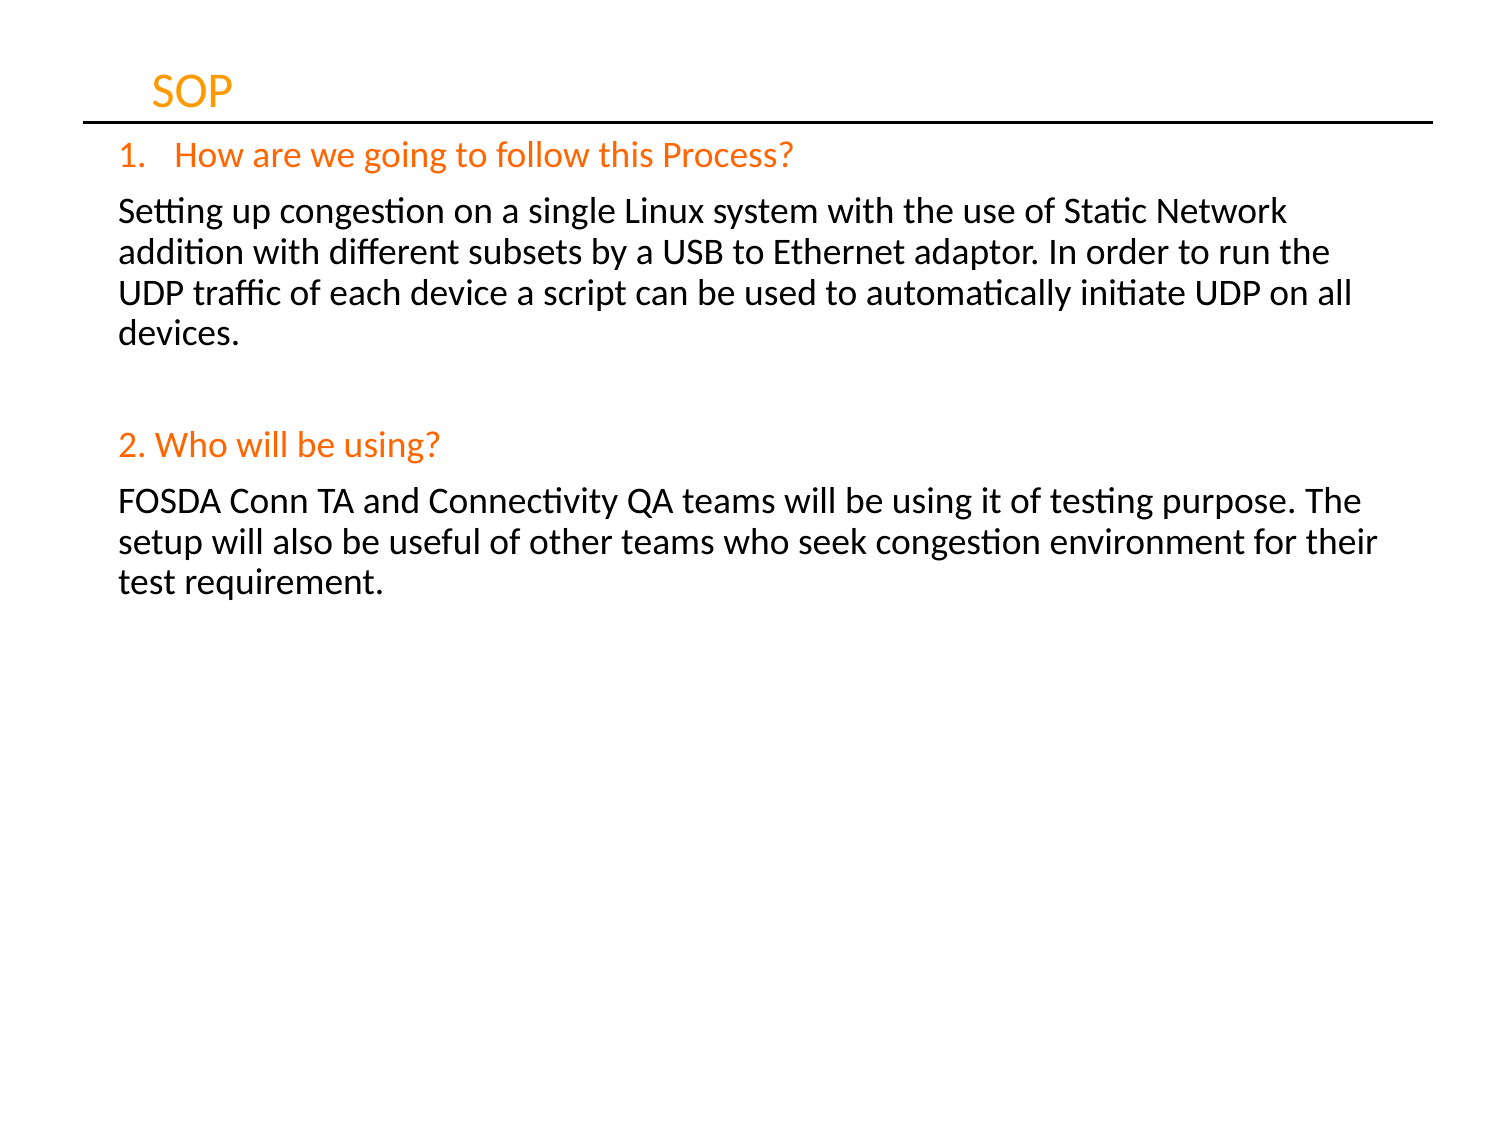

SOP
How are we going to follow this Process?
Setting up congestion on a single Linux system with the use of Static Network addition with different subsets by a USB to Ethernet adaptor. In order to run the UDP traffic of each device a script can be used to automatically initiate UDP on all devices.

2. Who will be using?
FOSDA Conn TA and Connectivity QA teams will be using it of testing purpose. The setup will also be useful of other teams who seek congestion environment for their test requirement.